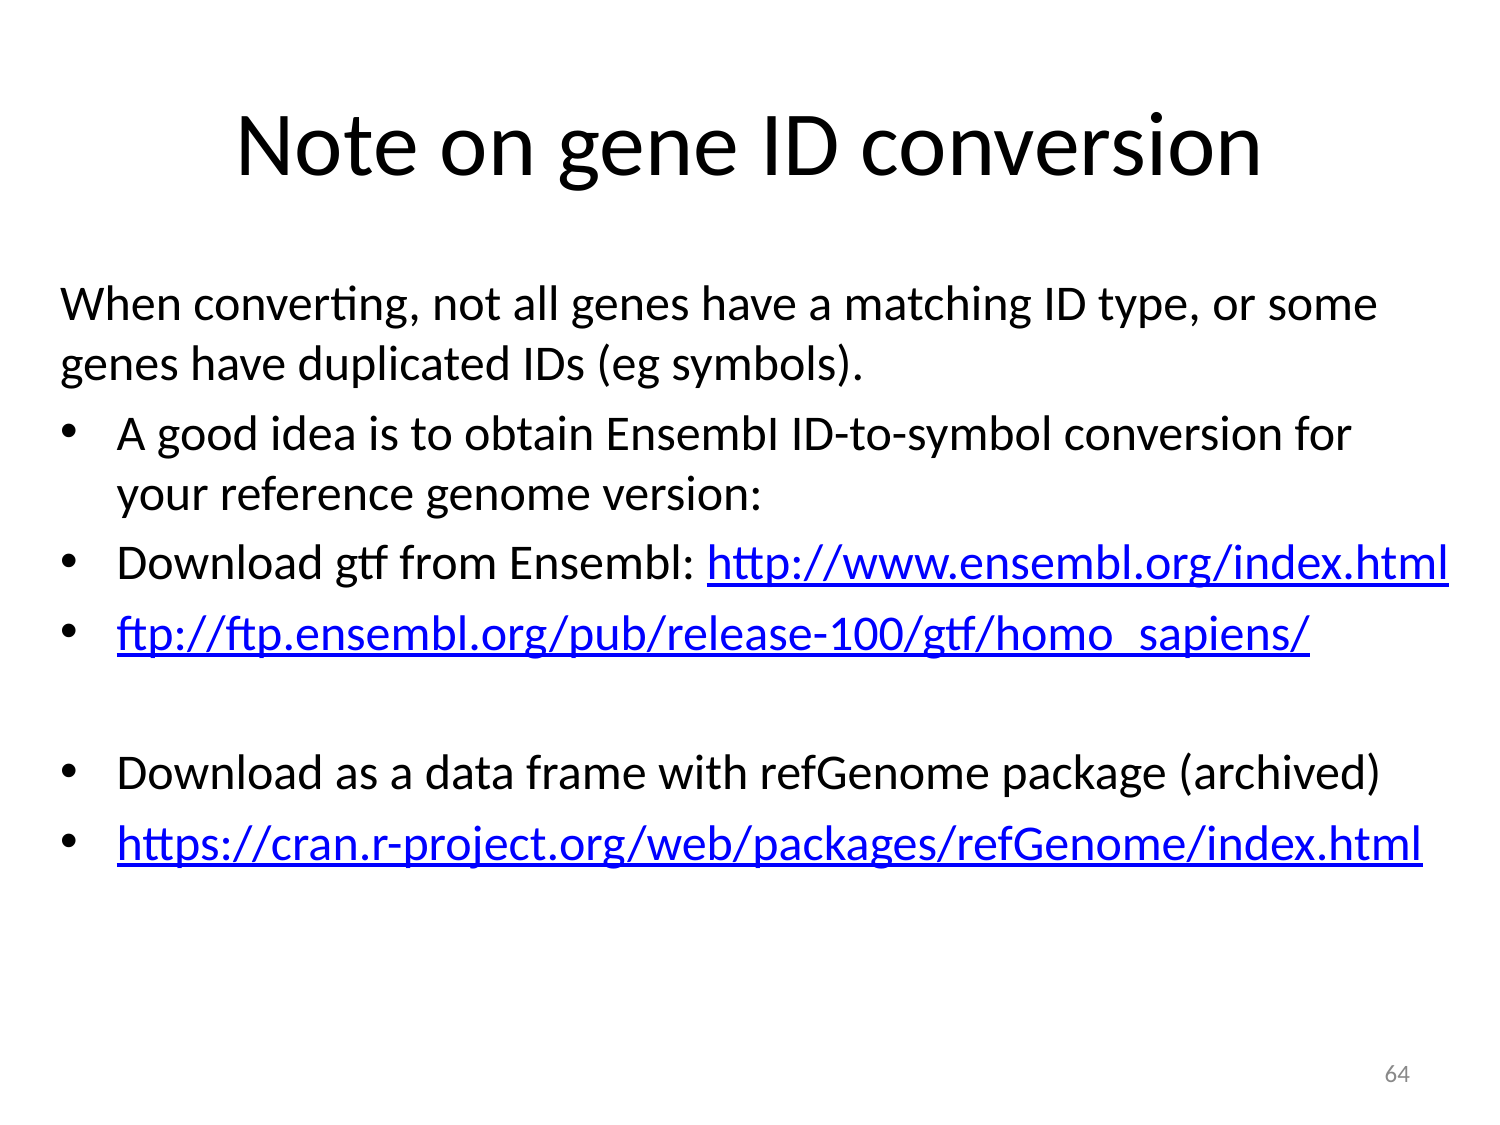

# Note on gene ID conversion
When converting, not all genes have a matching ID type, or some genes have duplicated IDs (eg symbols).
A good idea is to obtain EnsembI ID-to-symbol conversion for your reference genome version:
Download gtf from Ensembl: http://www.ensembl.org/index.html
ftp://ftp.ensembl.org/pub/release-100/gtf/homo_sapiens/

Download as a data frame with refGenome package (archived)
https://cran.r-project.org/web/packages/refGenome/index.html

64